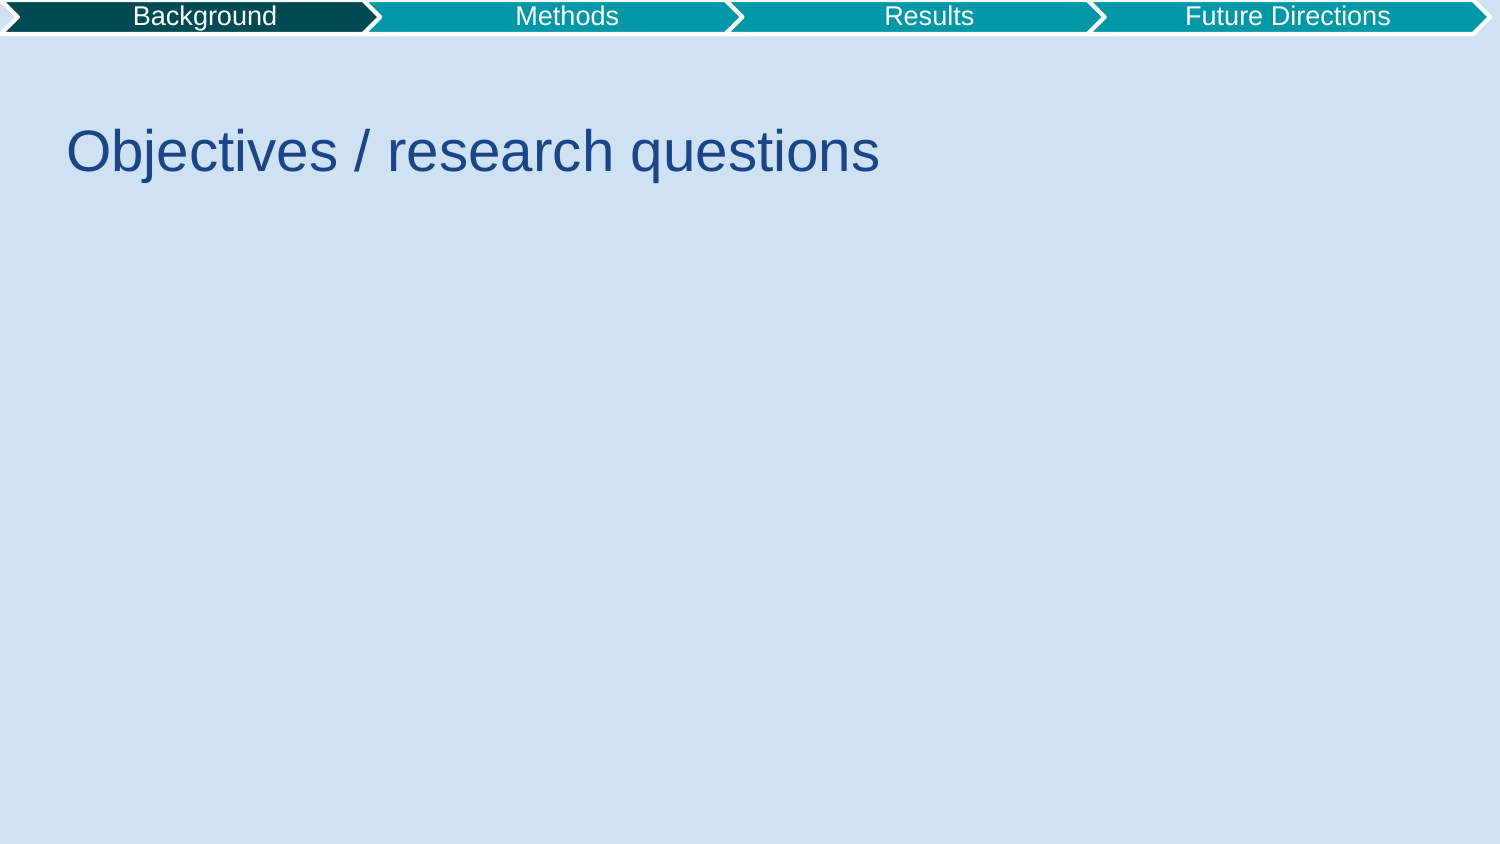

Background
Methods
Results
Future Directions
Objectives / research questions